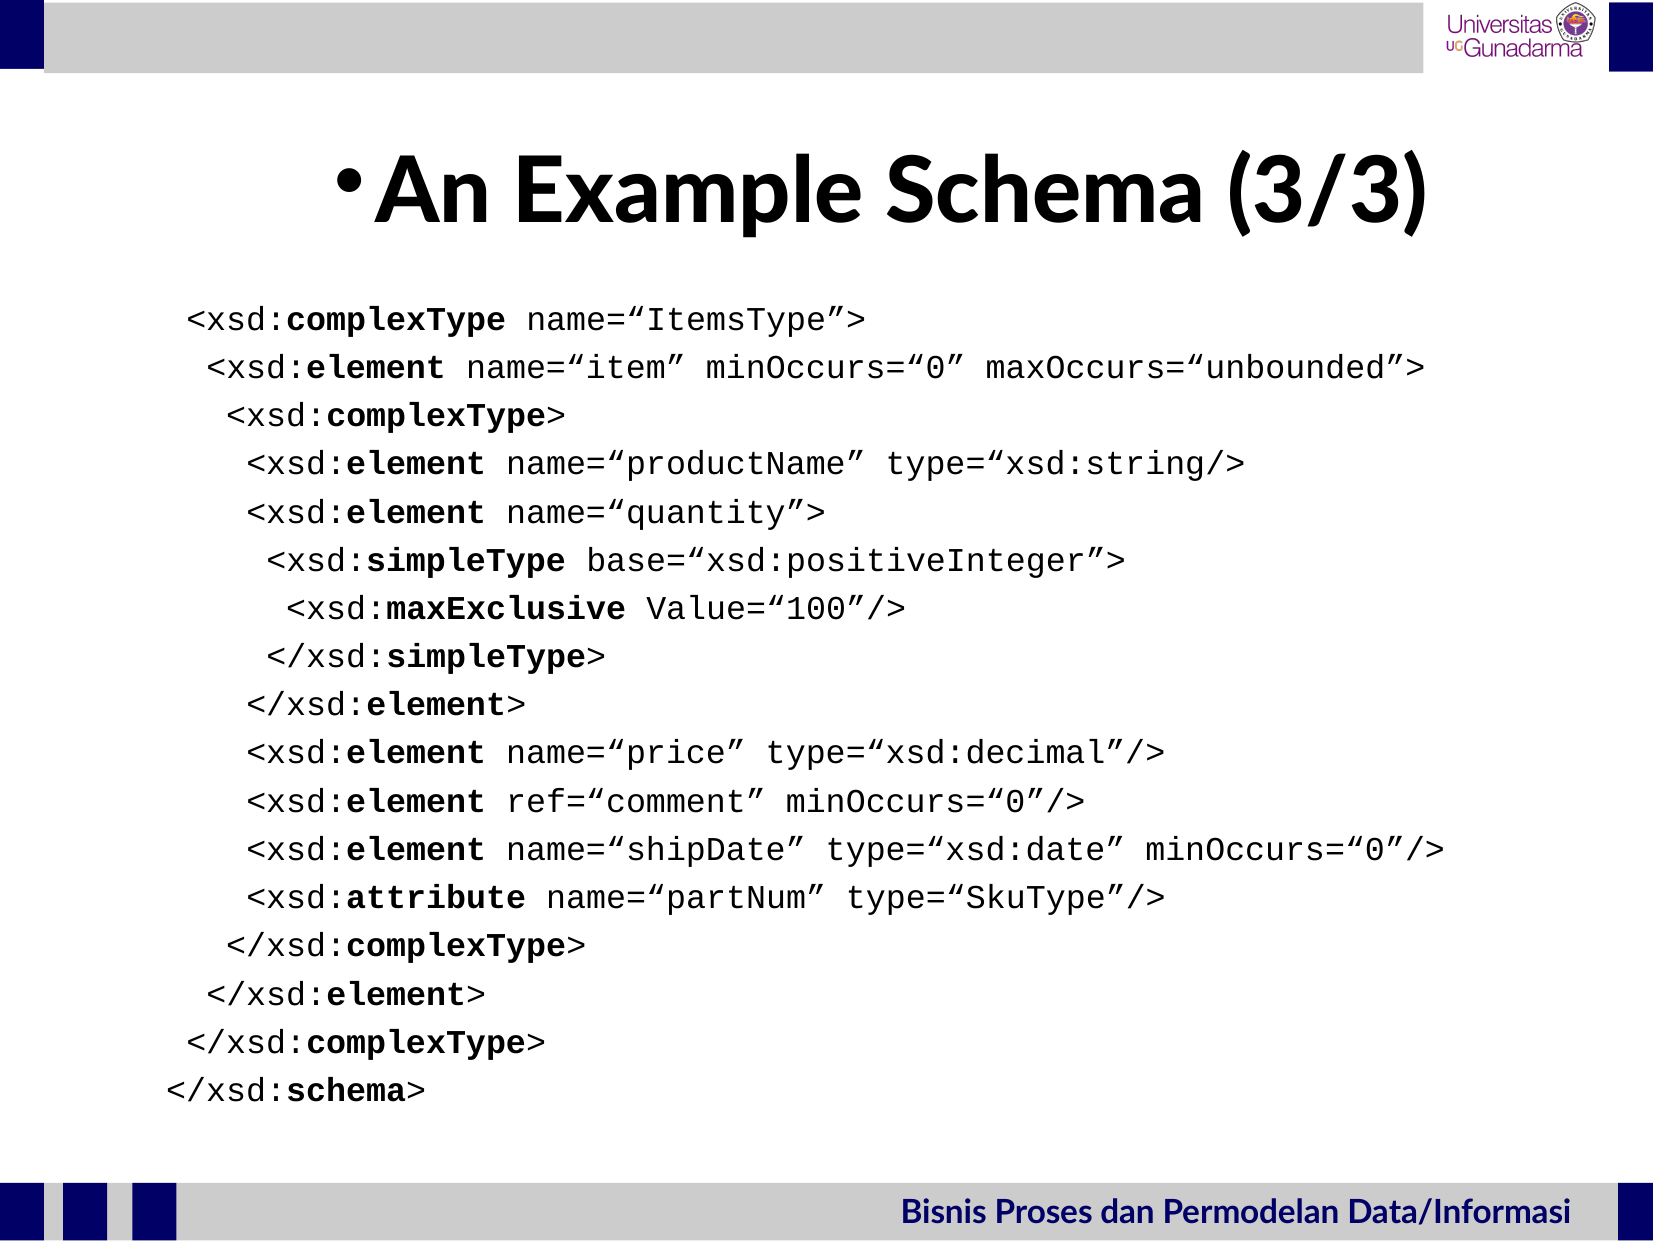

An Example Schema (3/3)
 <xsd:complexType name=“ItemsType”>
  <xsd:element name=“item” minOccurs=“0” maxOccurs=“unbounded”>
   <xsd:complexType>
    <xsd:element name=“productName” type=“xsd:string/>
    <xsd:element name=“quantity”>
     <xsd:simpleType base=“xsd:positiveInteger”>
      <xsd:maxExclusive Value=“100”/>
     </xsd:simpleType>
    </xsd:element>
    <xsd:element name=“price” type=“xsd:decimal”/>
    <xsd:element ref=“comment” minOccurs=“0”/>
    <xsd:element name=“shipDate” type=“xsd:date” minOccurs=“0”/>
    <xsd:attribute name=“partNum” type=“SkuType”/>
   </xsd:complexType>
  </xsd:element>
 </xsd:complexType>
</xsd:schema>